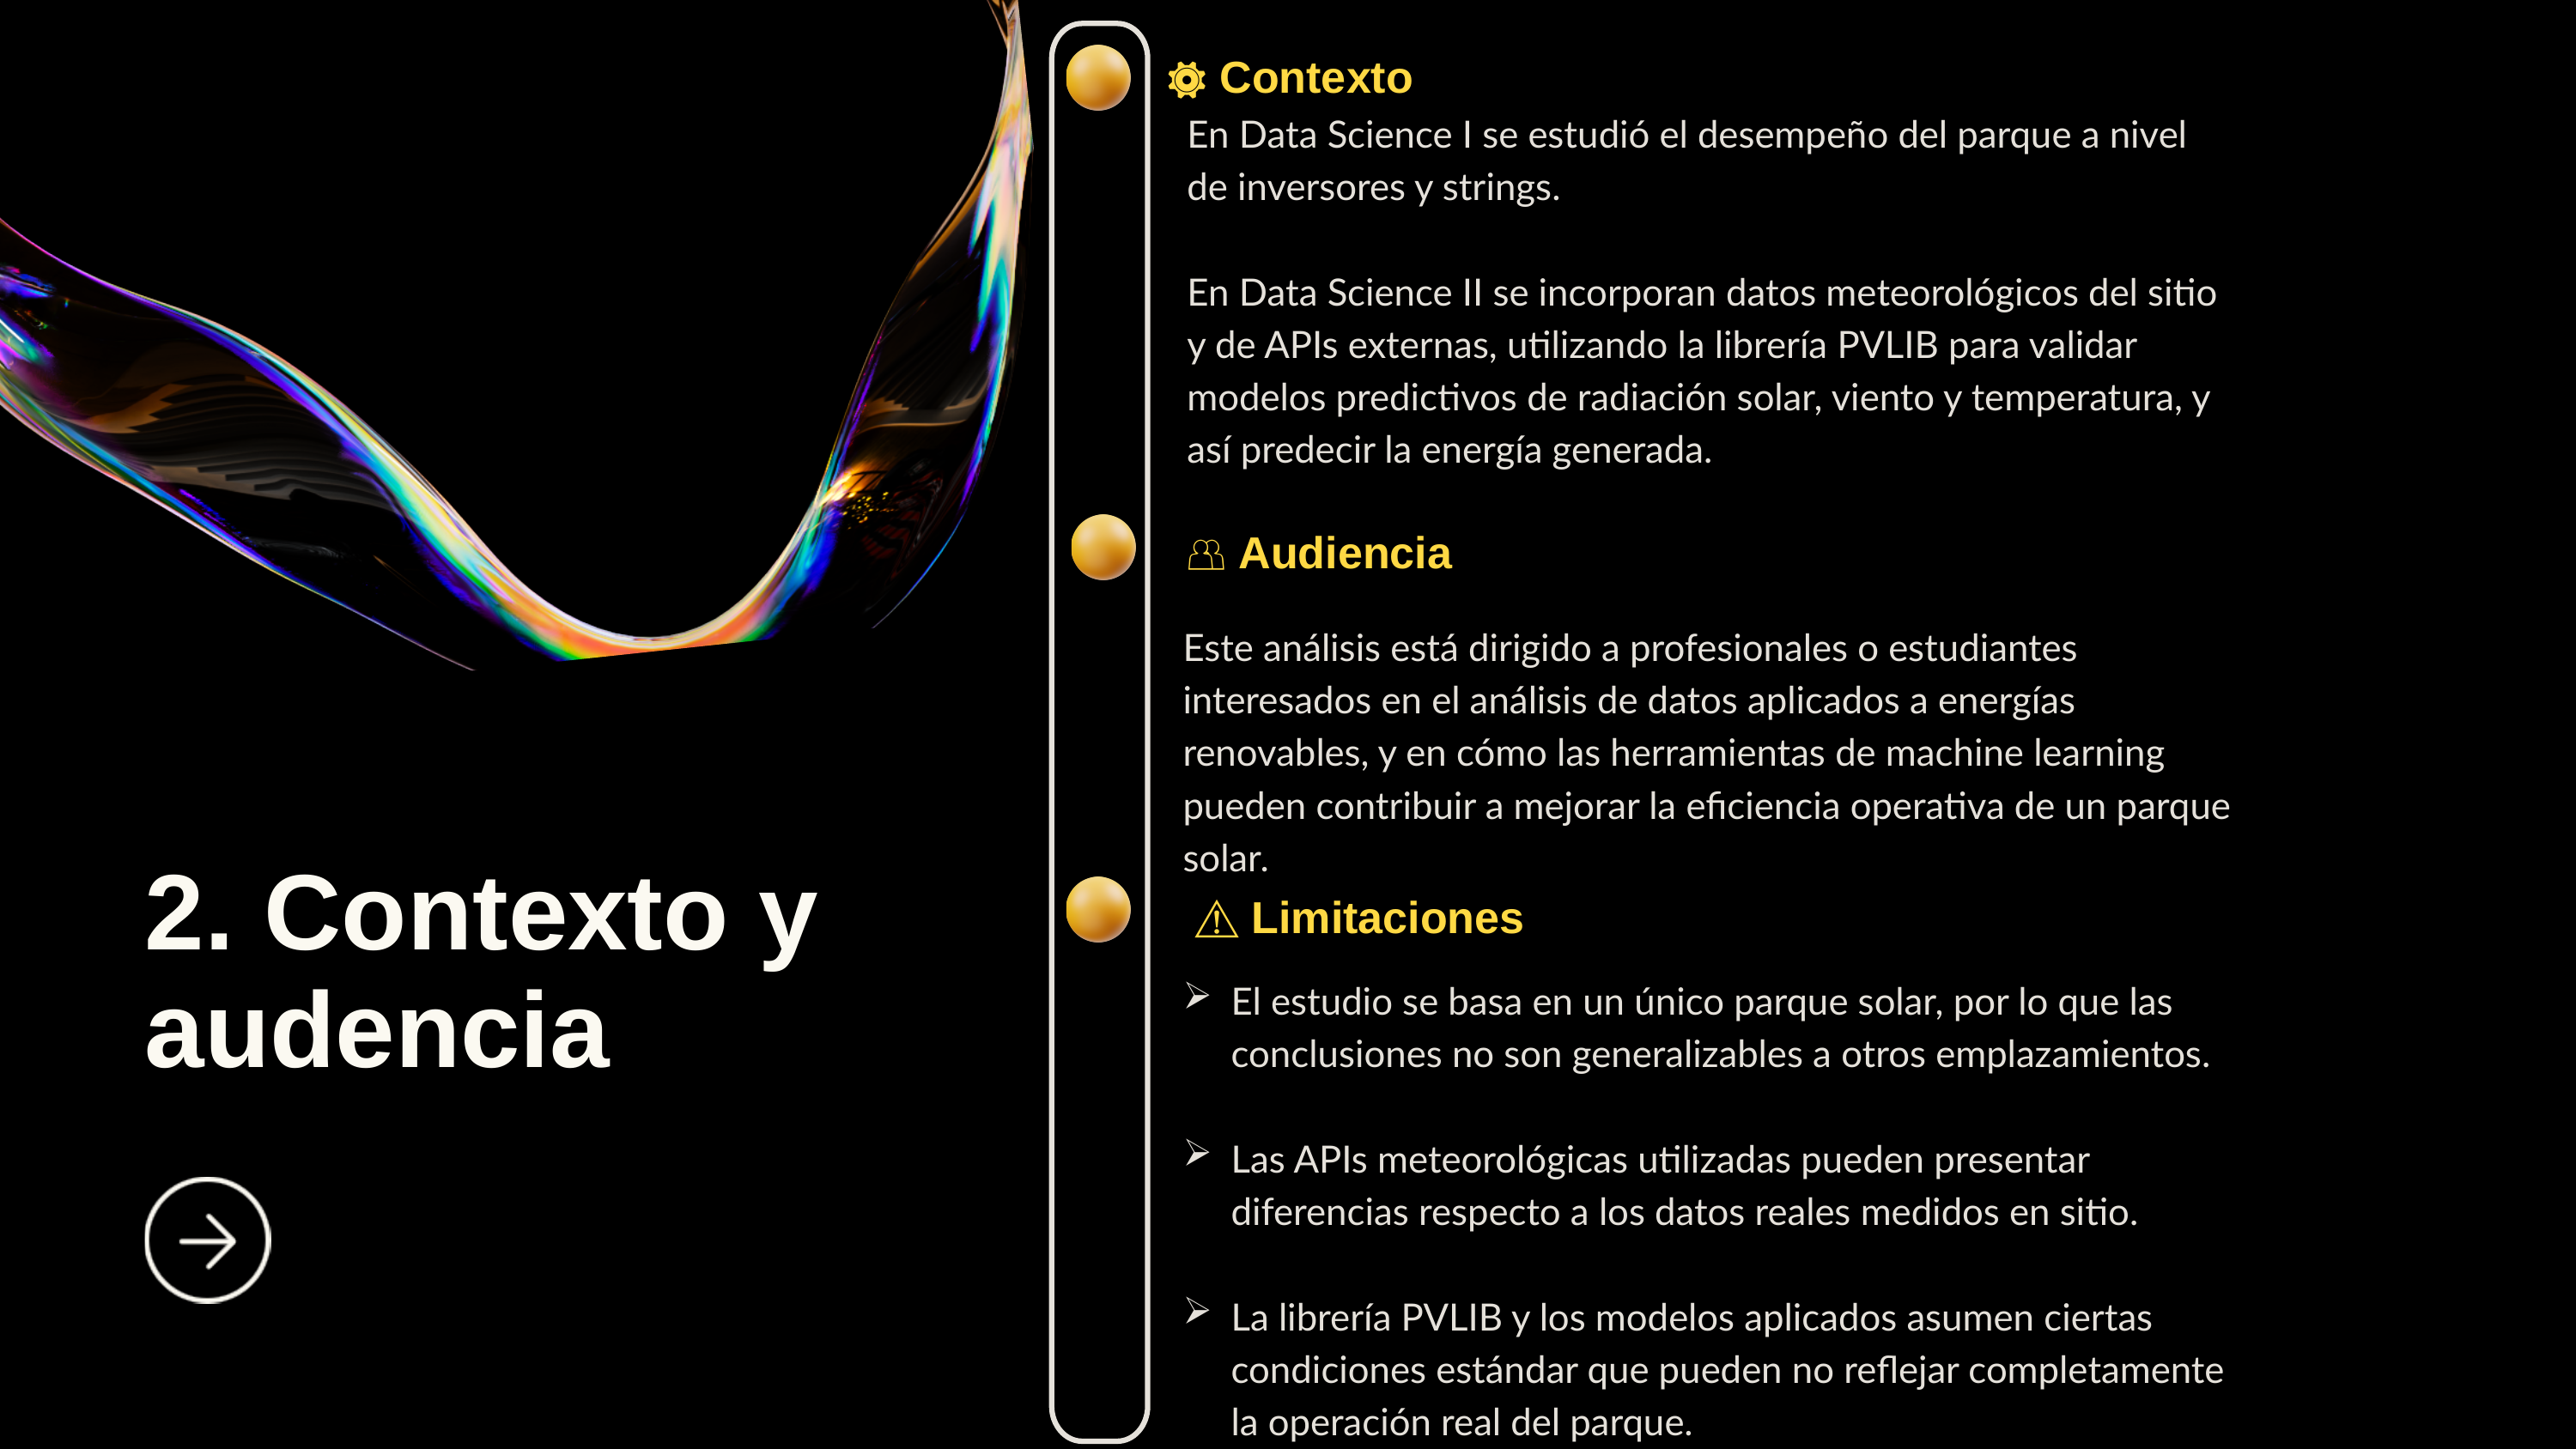

⚙ Contexto

En Data Science I se estudió el desempeño del parque a nivel de inversores y strings.

En Data Science II se incorporan datos meteorológicos del sitio y de APIs externas, utilizando la librería PVLIB para validar modelos predictivos de radiación solar, viento y temperatura, y así predecir la energía generada.

👥 Audiencia
Este análisis está dirigido a profesionales o estudiantes interesados en el análisis de datos aplicados a energías renovables, y en cómo las herramientas de machine learning pueden contribuir a mejorar la eficiencia operativa de un parque solar.

2. Contexto y audencia

⚠ Limitaciones
El estudio se basa en un único parque solar, por lo que las conclusiones no son generalizables a otros emplazamientos.
Las APIs meteorológicas utilizadas pueden presentar diferencias respecto a los datos reales medidos en sitio.
La librería PVLIB y los modelos aplicados asumen ciertas condiciones estándar que pueden no reflejar completamente la operación real del parque.